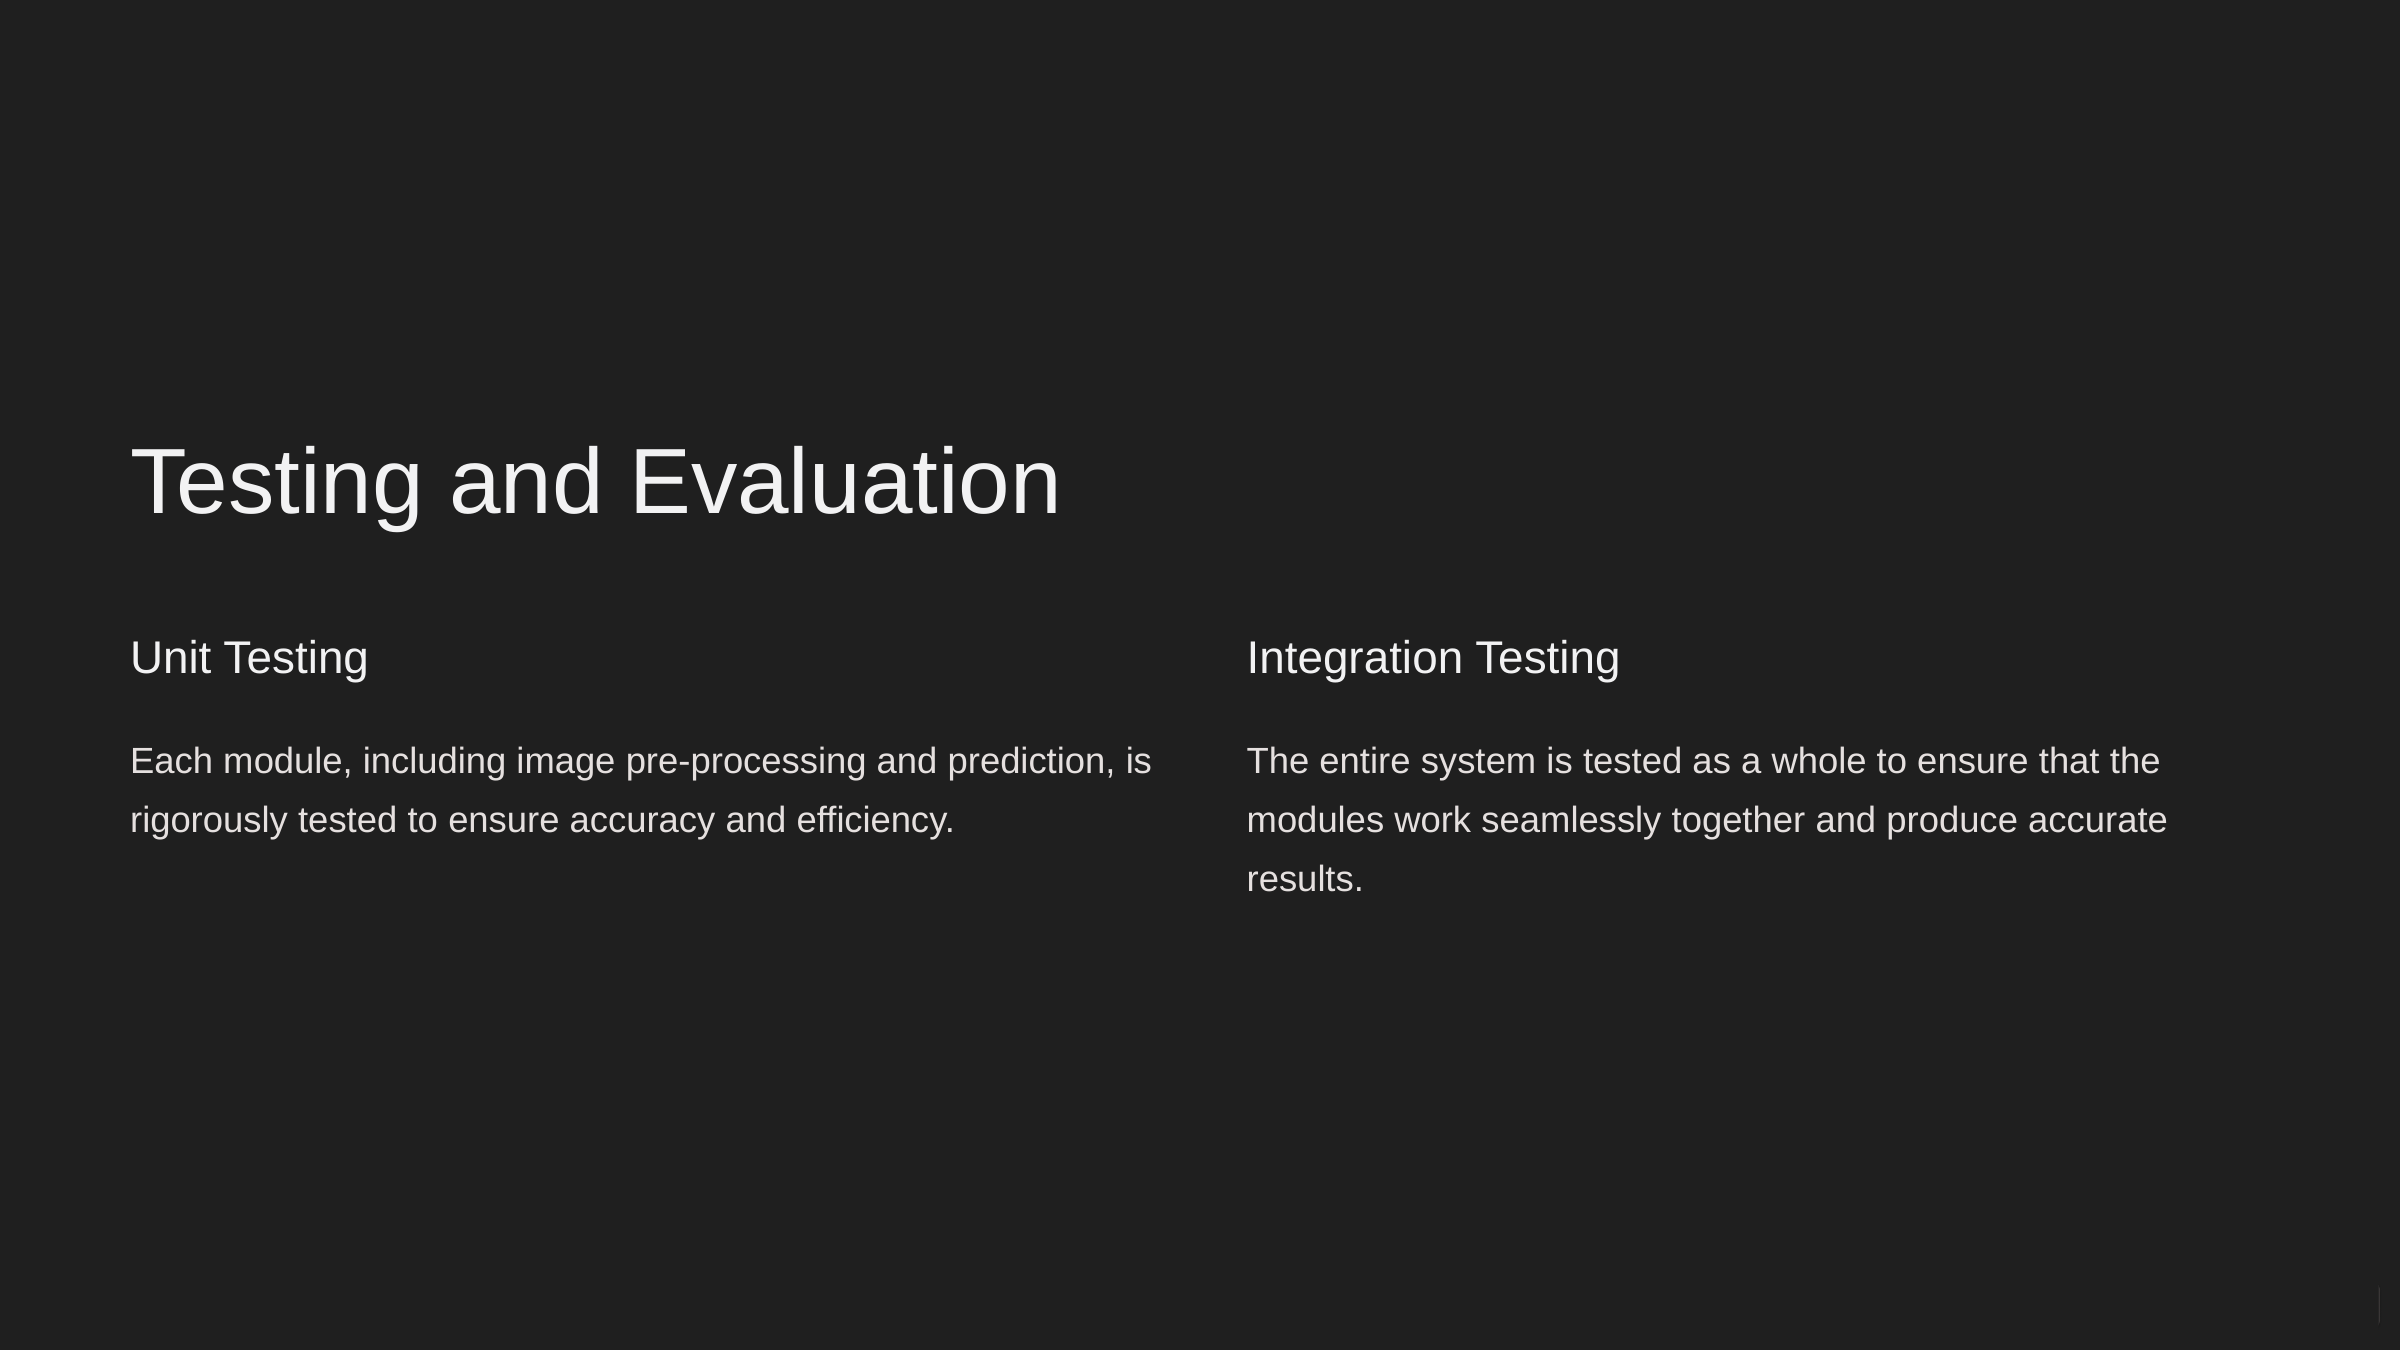

Testing and Evaluation
Unit Testing
Integration Testing
Each module, including image pre-processing and prediction, is rigorously tested to ensure accuracy and efficiency.
The entire system is tested as a whole to ensure that the modules work seamlessly together and produce accurate results.